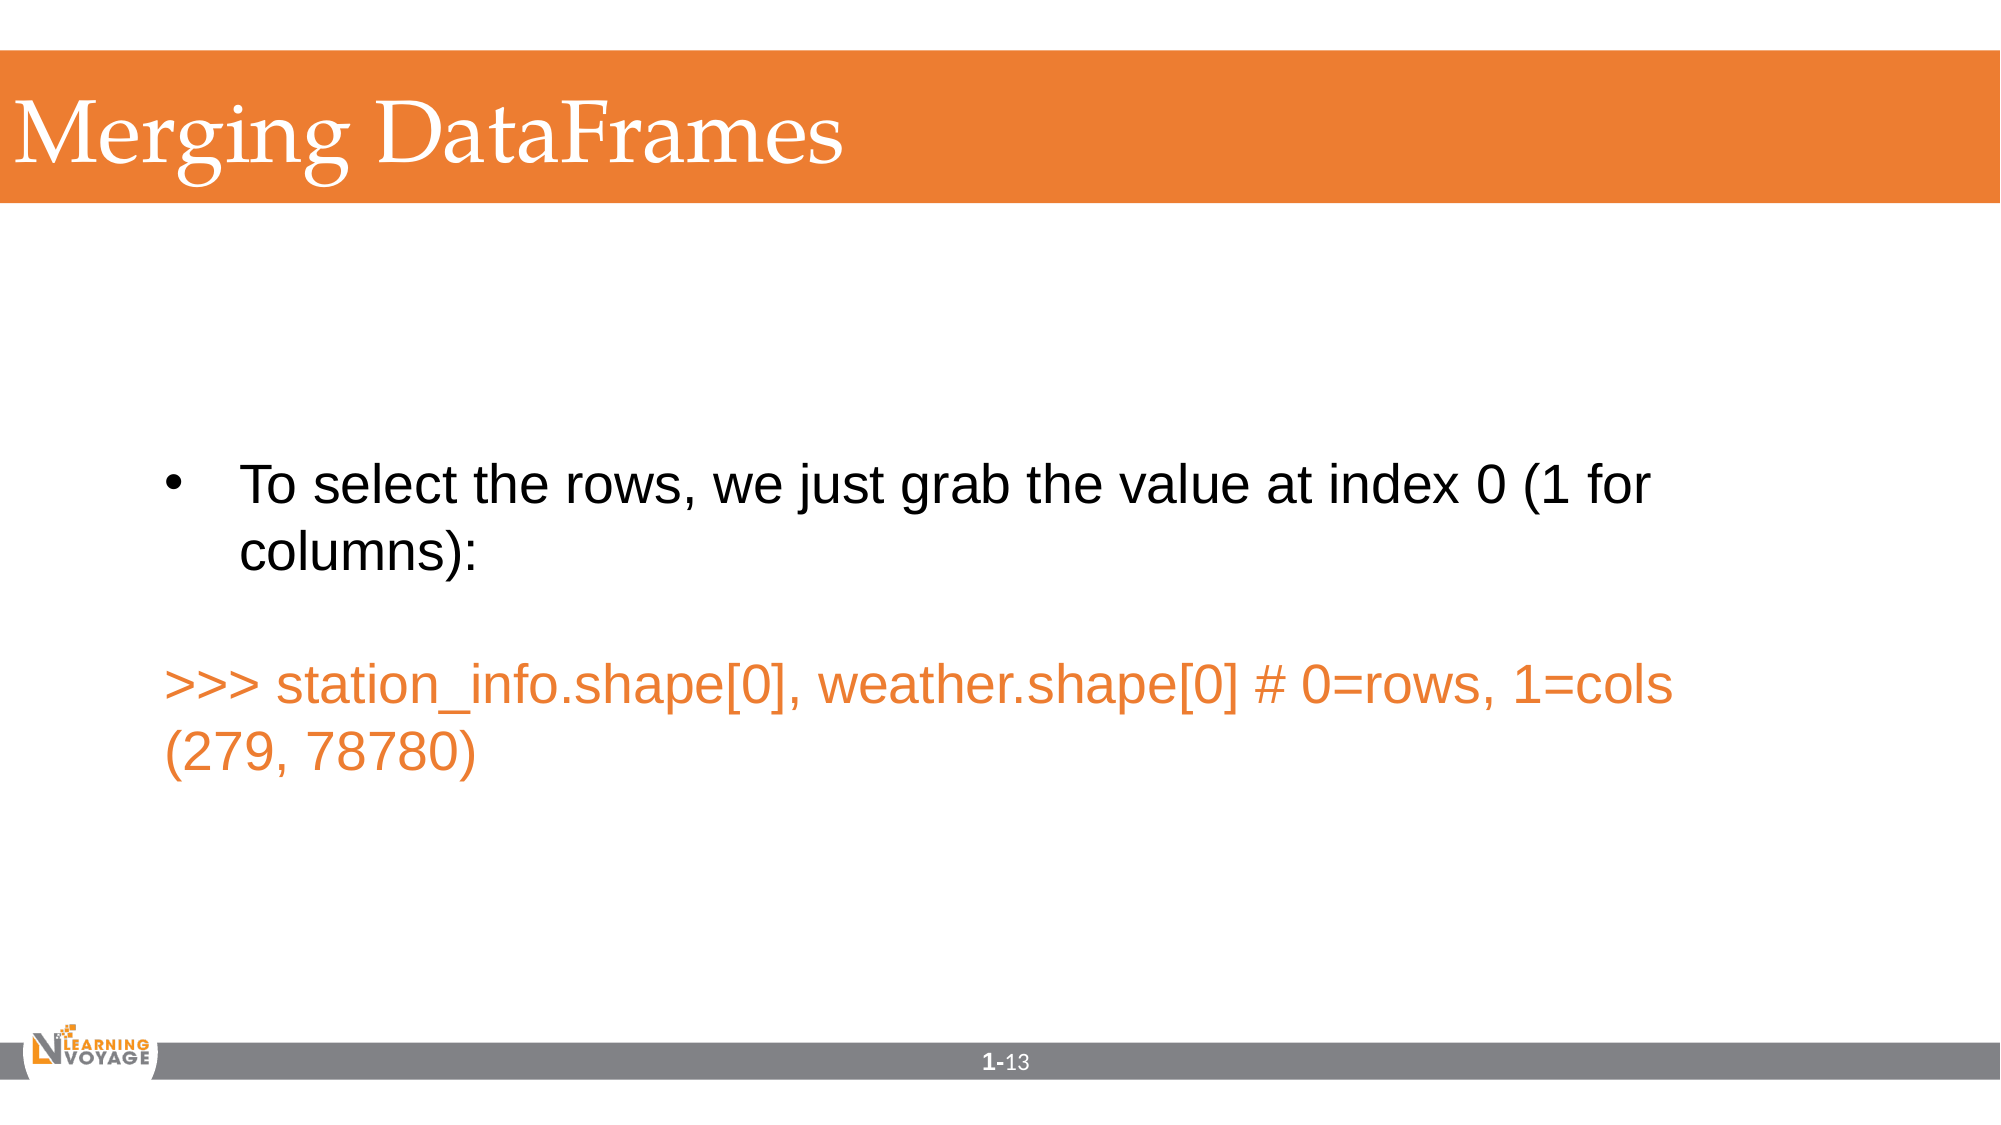

Merging DataFrames
To select the rows, we just grab the value at index 0 (1 for columns):

>>> station_info.shape[0], weather.shape[0] # 0=rows, 1=cols
(279, 78780)
1-13